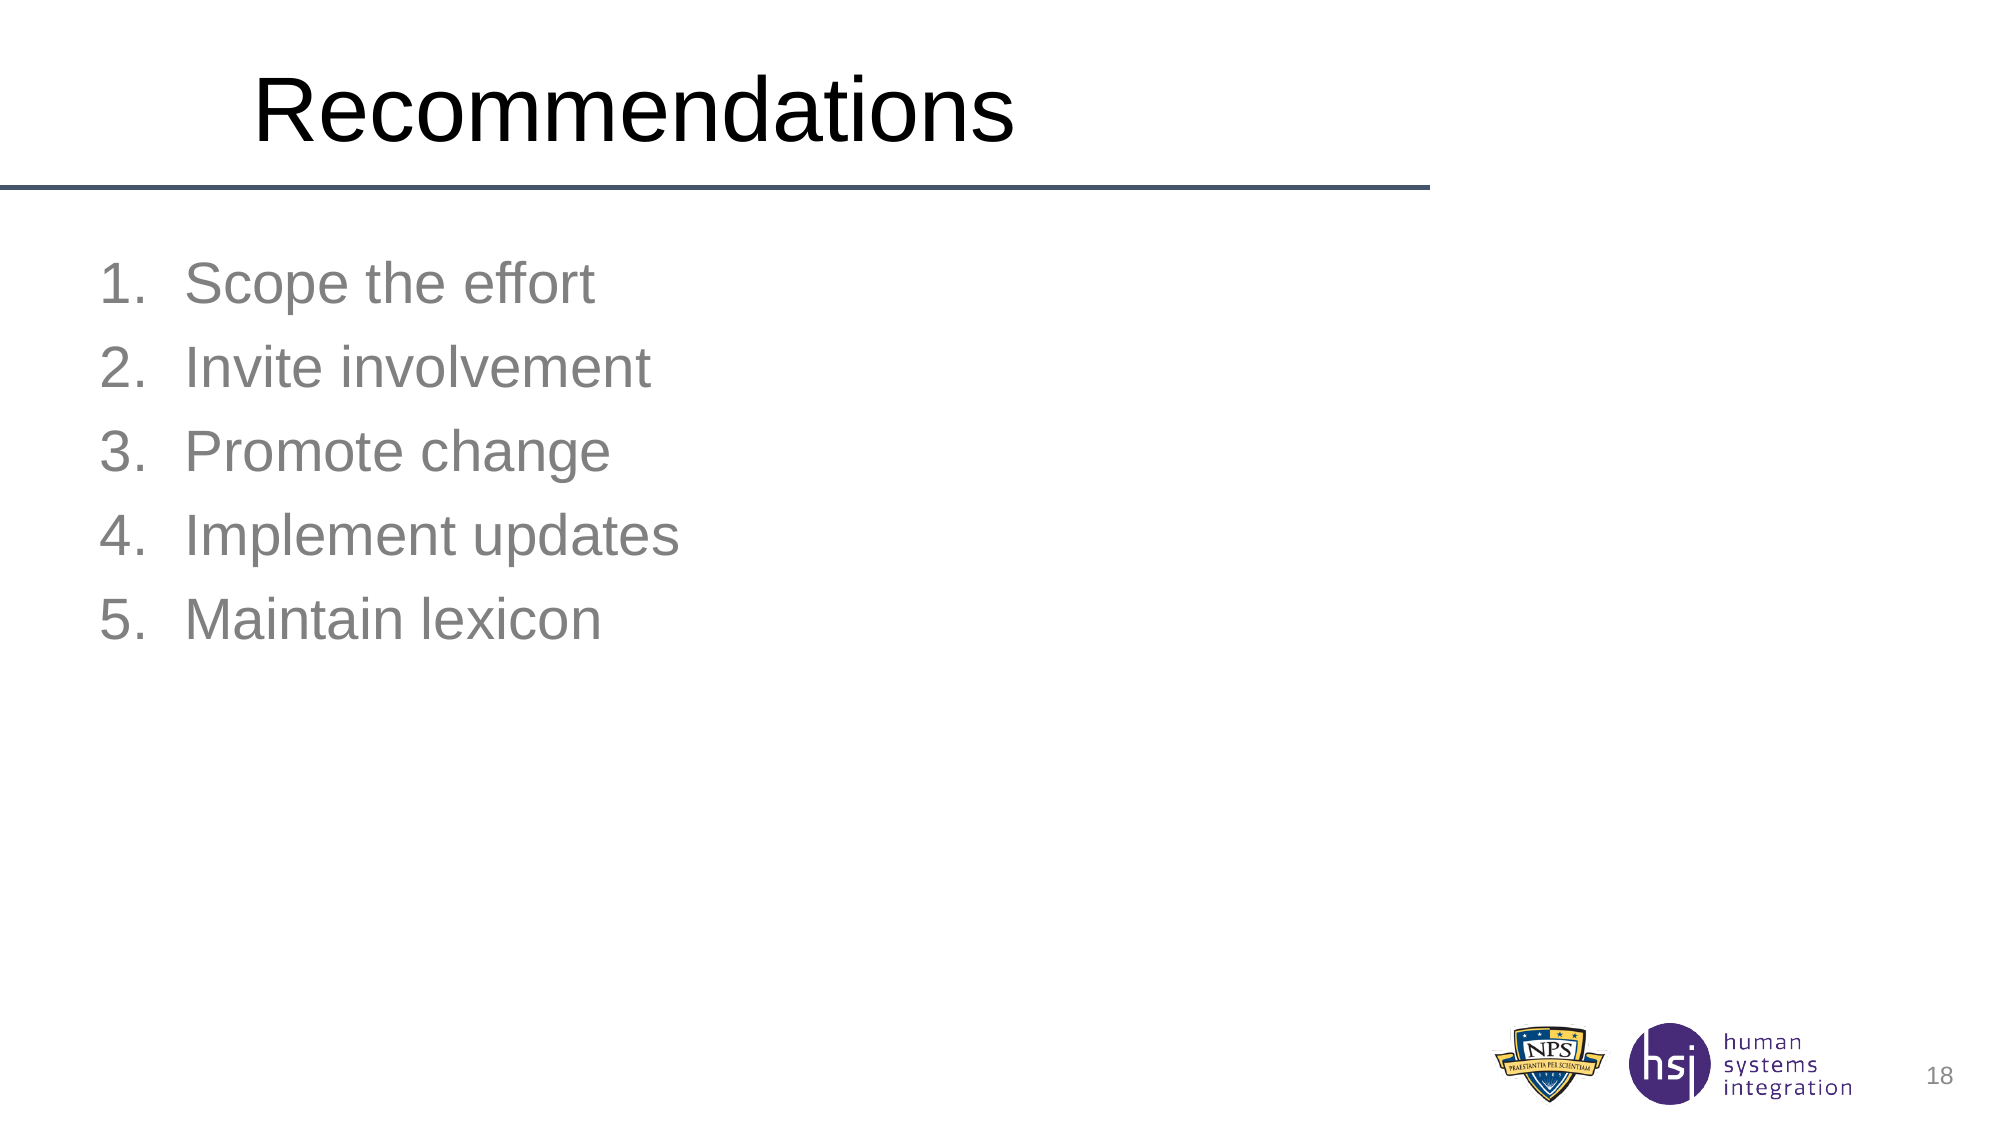

# Recommendations
Scope the effort
Invite involvement
Promote change
Implement updates
Maintain lexicon

18